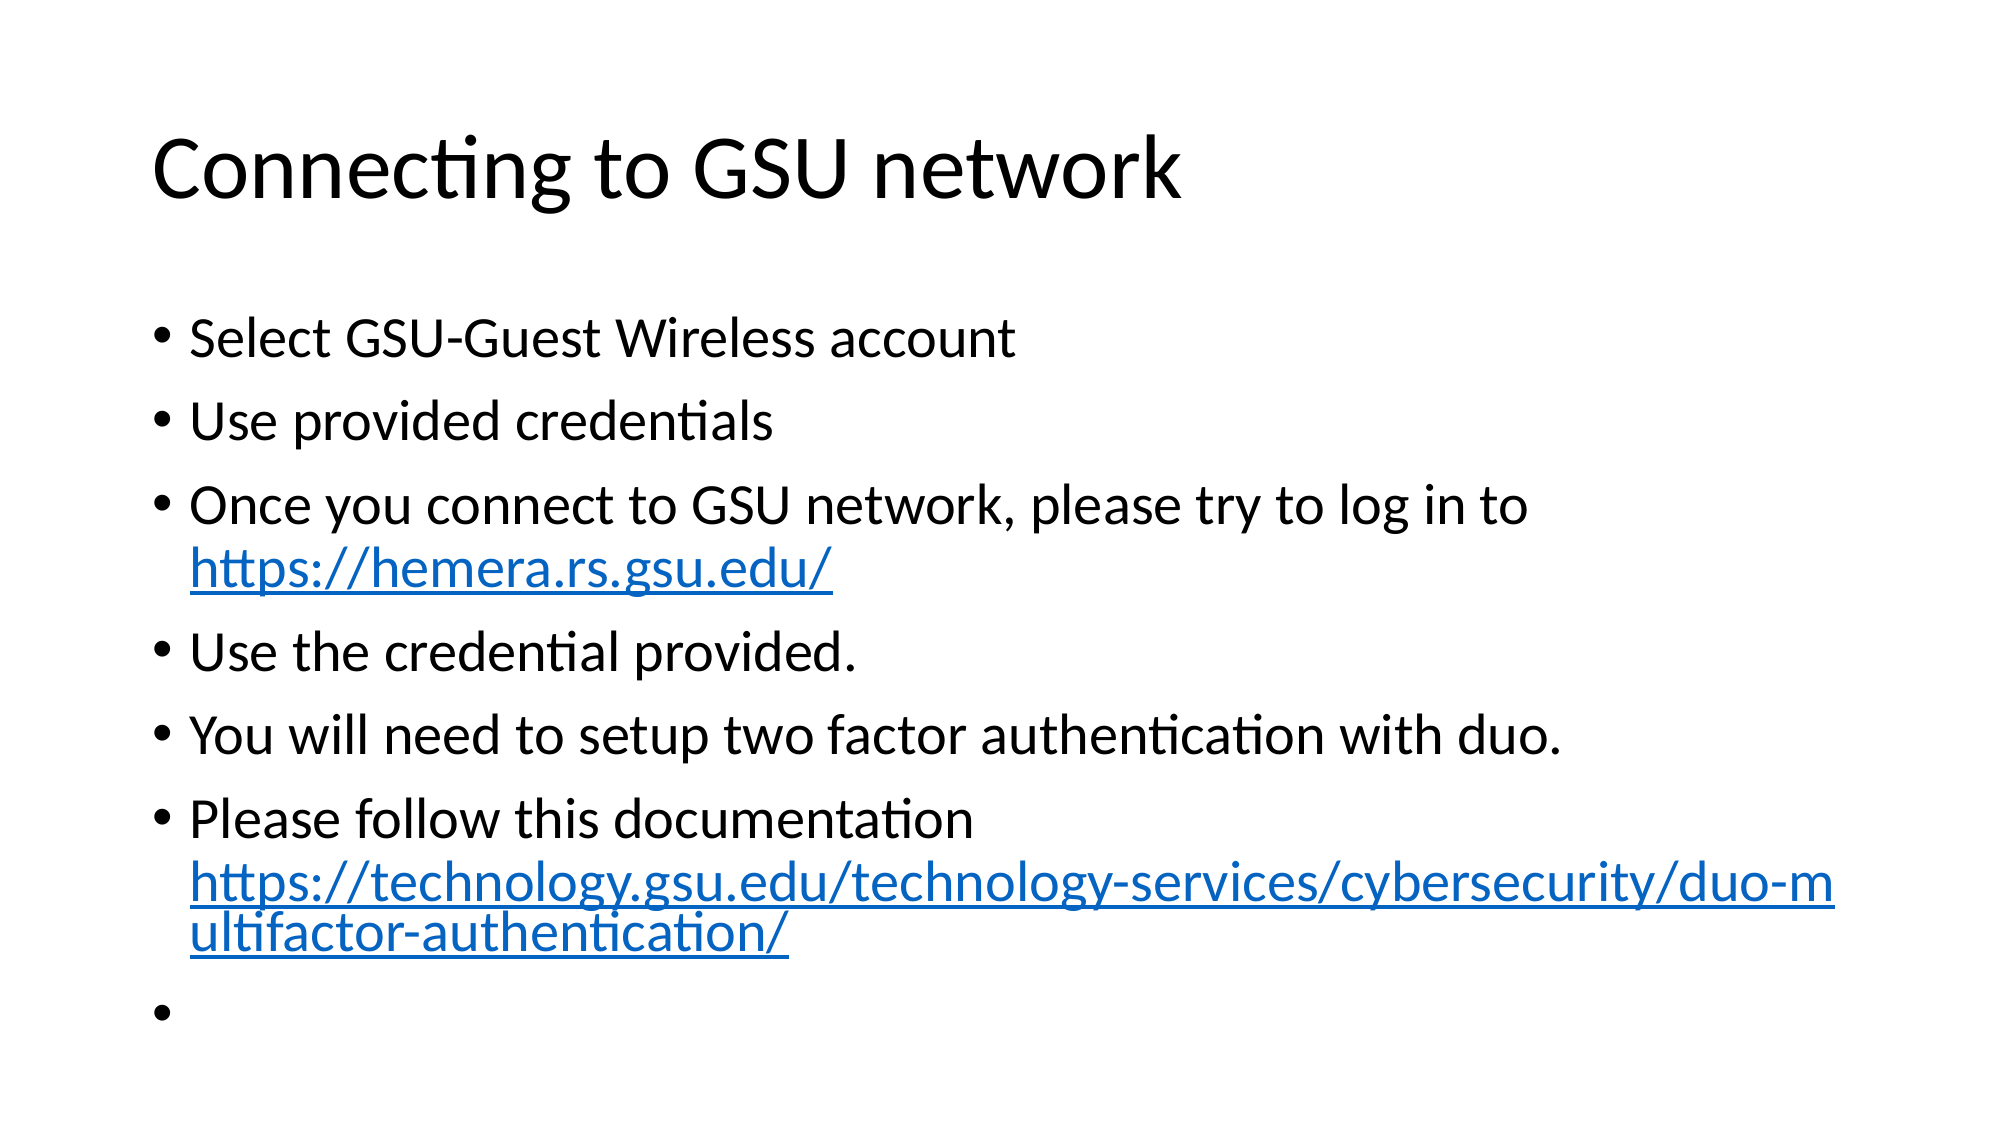

# Connecting to GSU network
Select GSU-Guest Wireless account
Use provided credentials
Once you connect to GSU network, please try to log in to https://hemera.rs.gsu.edu/
Use the credential provided.
You will need to setup two factor authentication with duo.
Please follow this documentation https://technology.gsu.edu/technology-services/cybersecurity/duo-multifactor-authentication/